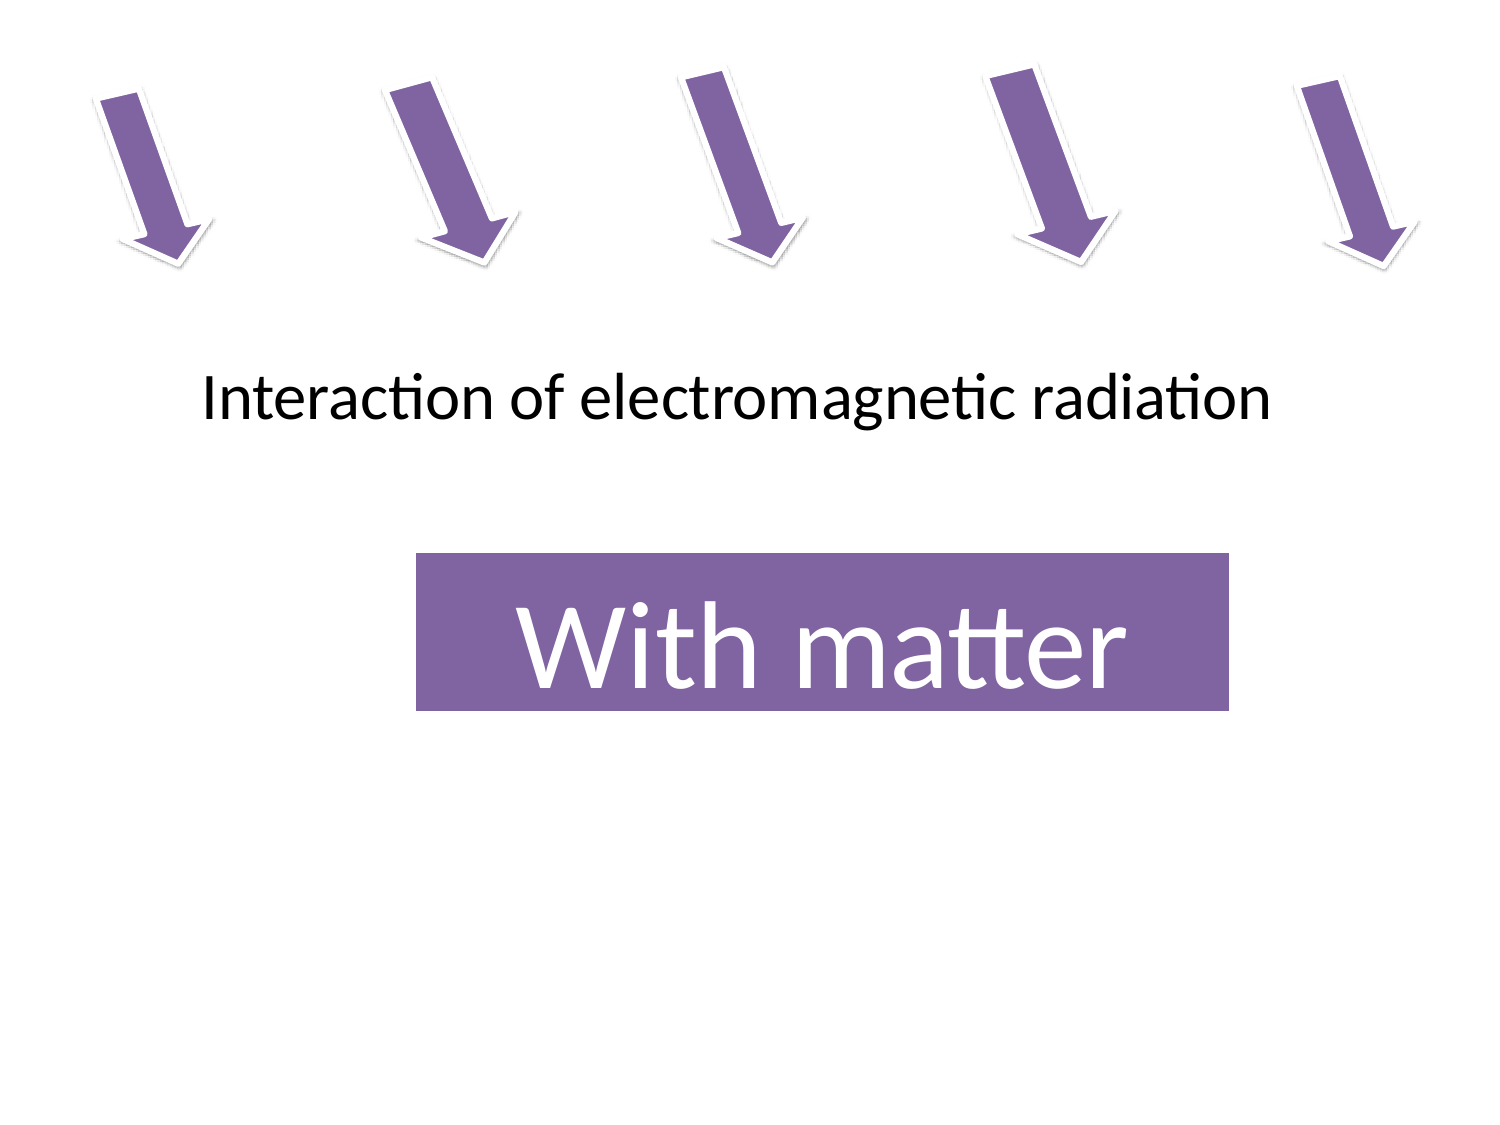

# Interaction of electromagnetic radiation
With matter